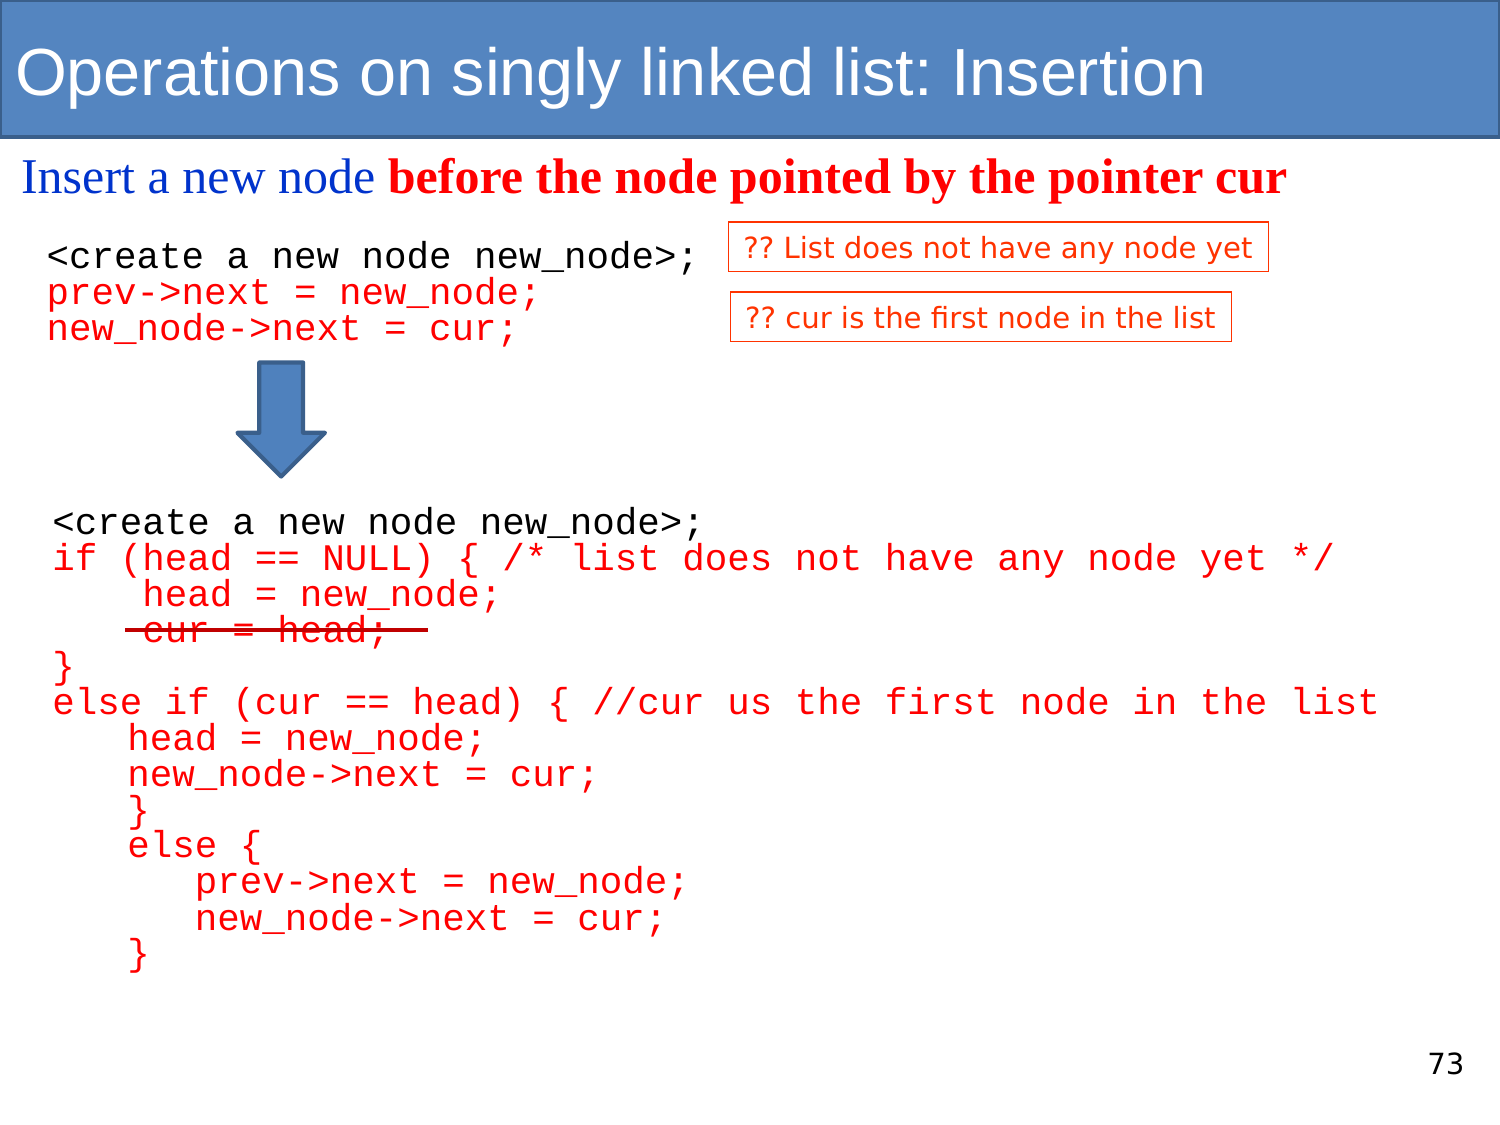

# Operations on singly linked list: Insertion
Insert a new node before the node pointed by the pointer cur
?? List does not have any node yet
<create a new node new_node>;
prev->next = new_node;
new_node->next = cur;
?? cur is the first node in the list

<create a new node new_node>;
if (head == NULL) { /* list does not have any node yet */
    head = new_node;
    cur = head;
}
else if (cur == head) { //cur us the first node in the list
head = new_node;
new_node->next = cur;
}
else {
   prev->next = new_node;
   new_node->next = cur;
}
73